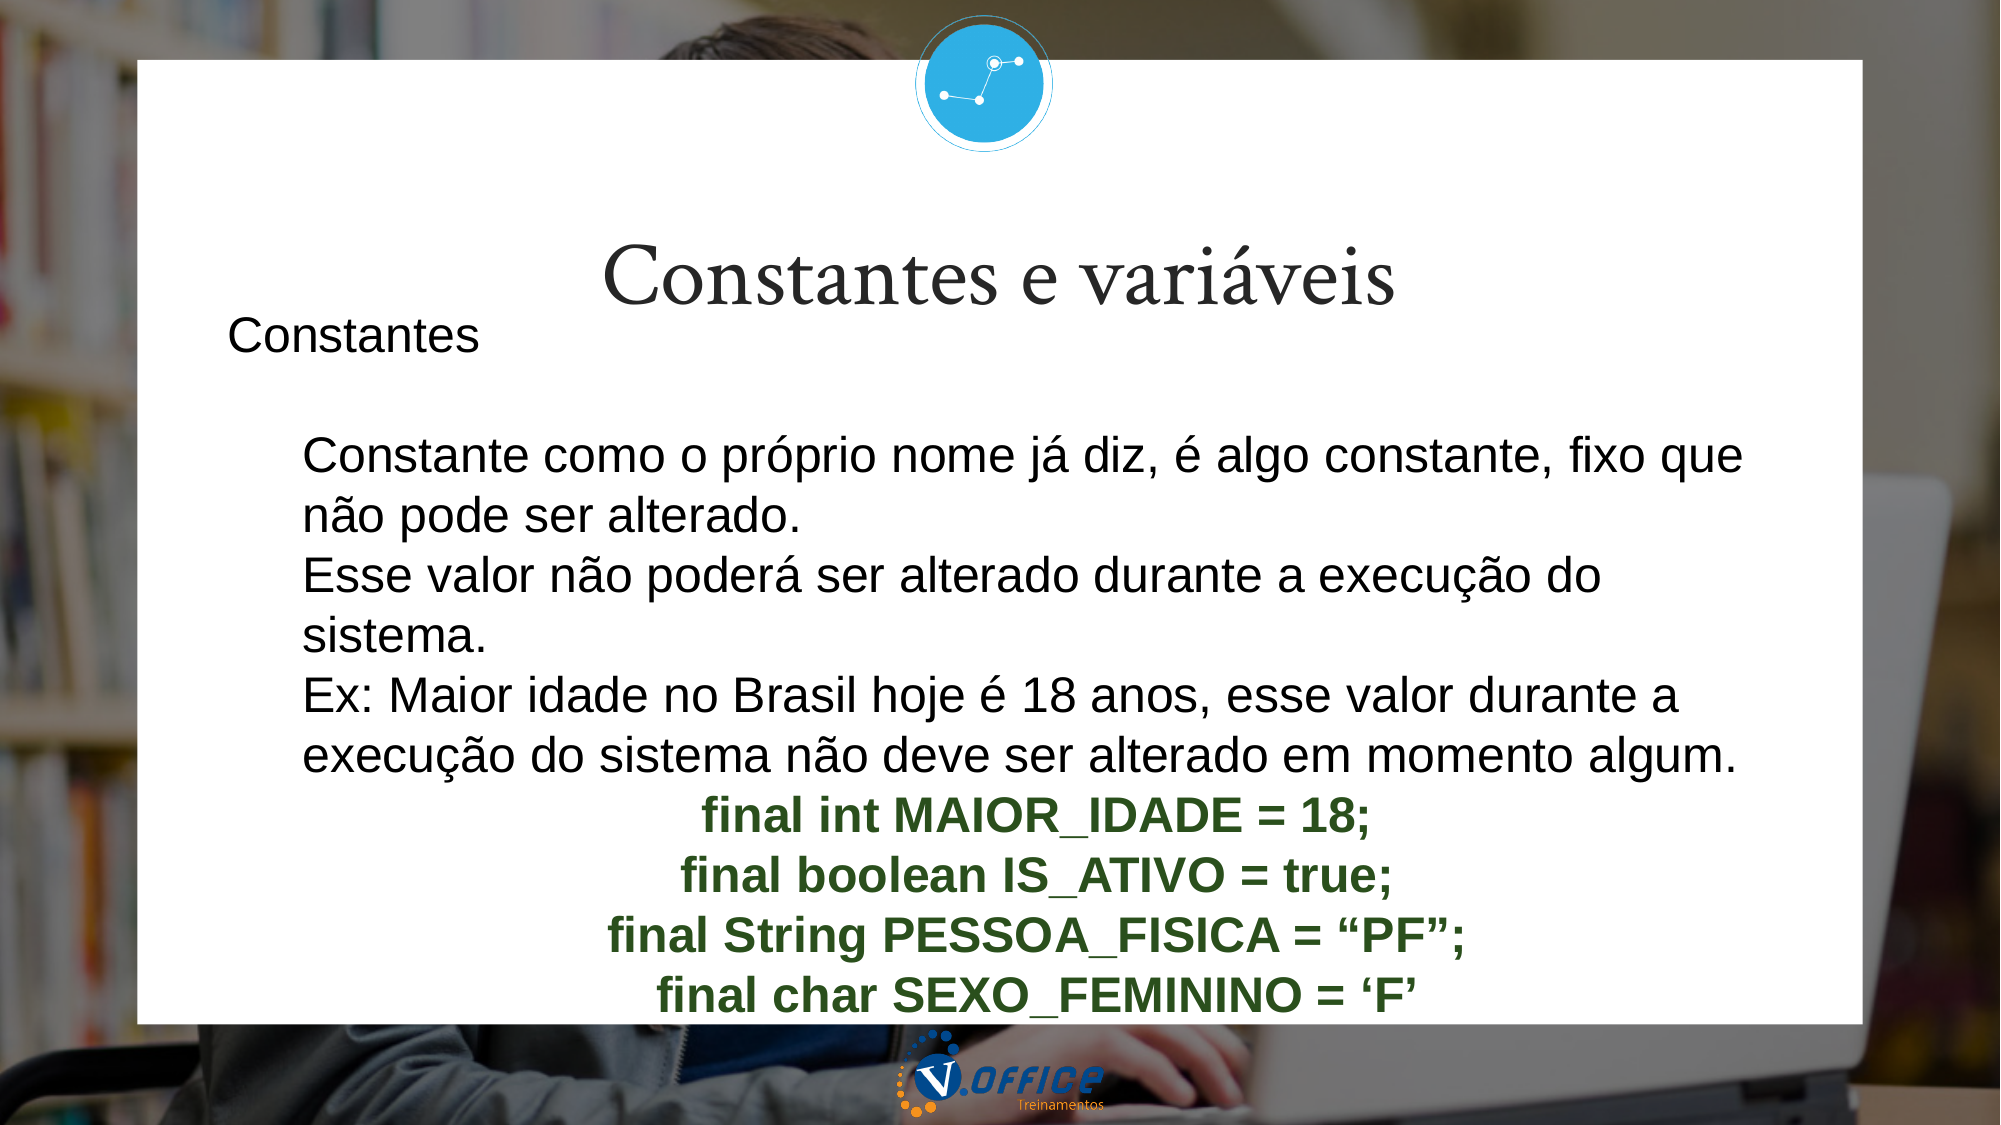

Constantes e variáveis
Constantes

Constante como o próprio nome já diz, é algo constante, fixo que não pode ser alterado.
Esse valor não poderá ser alterado durante a execução do sistema.
Ex: Maior idade no Brasil hoje é 18 anos, esse valor durante a execução do sistema não deve ser alterado em momento algum.
final int MAIOR_IDADE = 18;
final boolean IS_ATIVO = true;
final String PESSOA_FISICA = “PF”;
final char SEXO_FEMININO = ‘F’